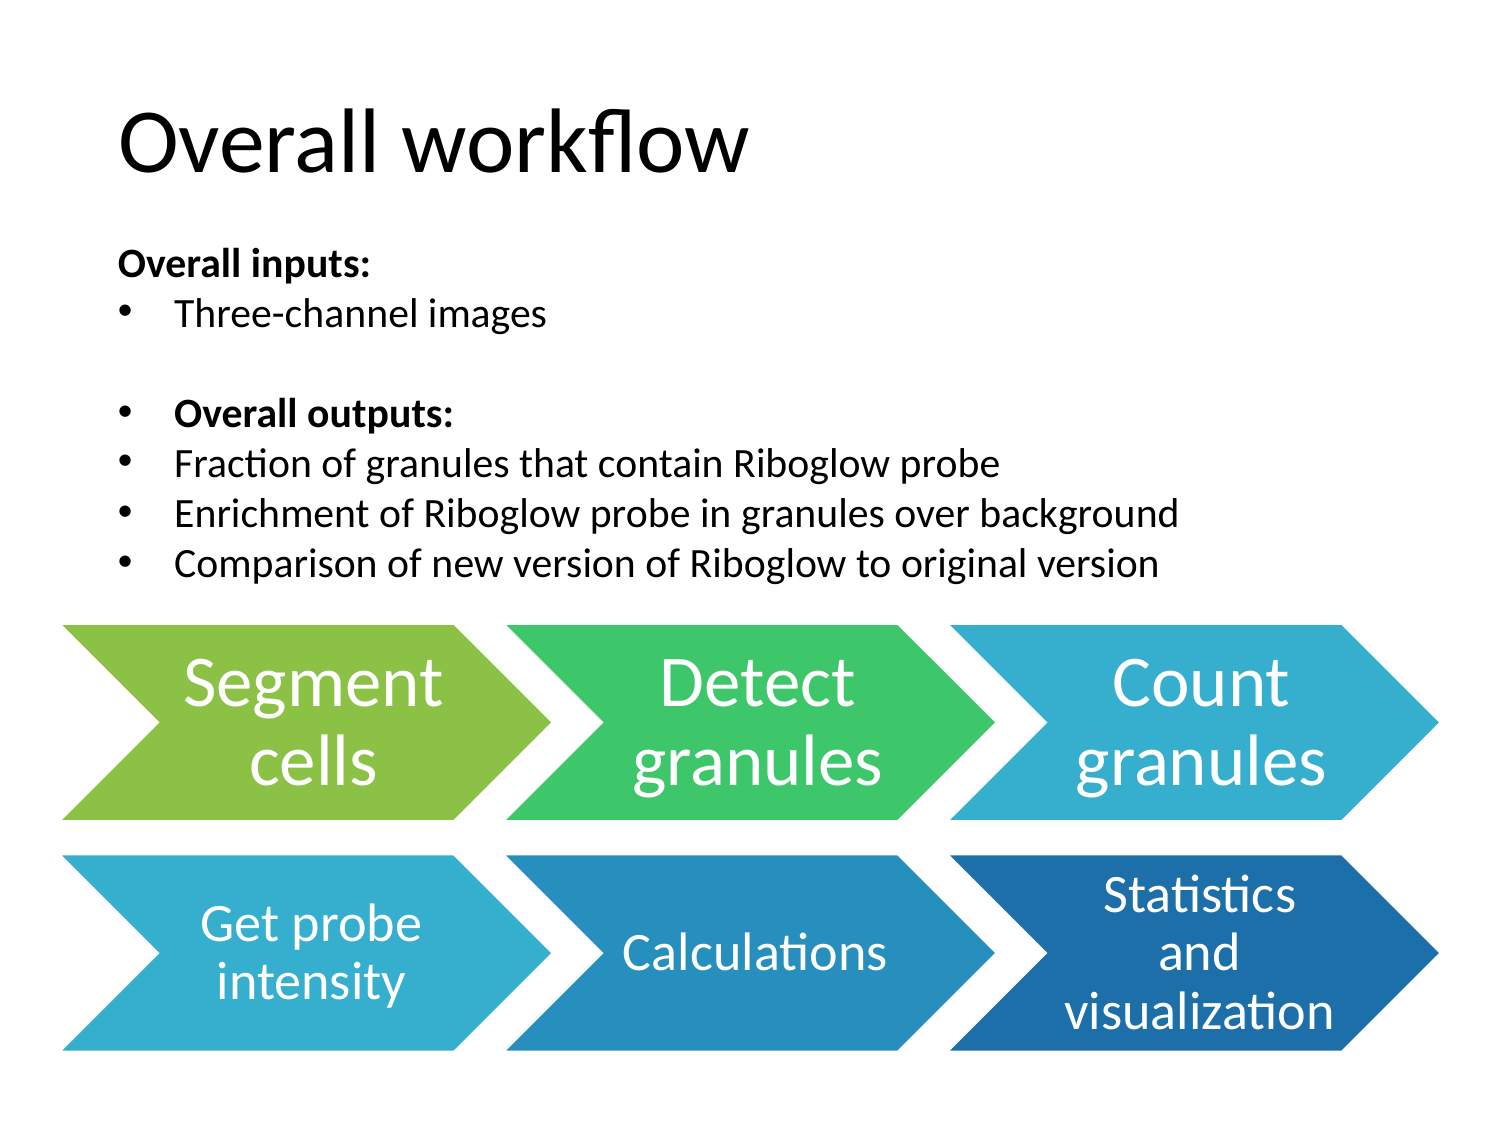

# Overall workflow
Segment cells
Detect granules
Count granules
Overall inputs:
Three-channel images

Overall outputs:
Fraction of granules that contain Riboglow probe
Enrichment of Riboglow probe in granules over background
Comparison of new version of Riboglow to original version
Get probe intensity
Calculations
Statistics and visualization